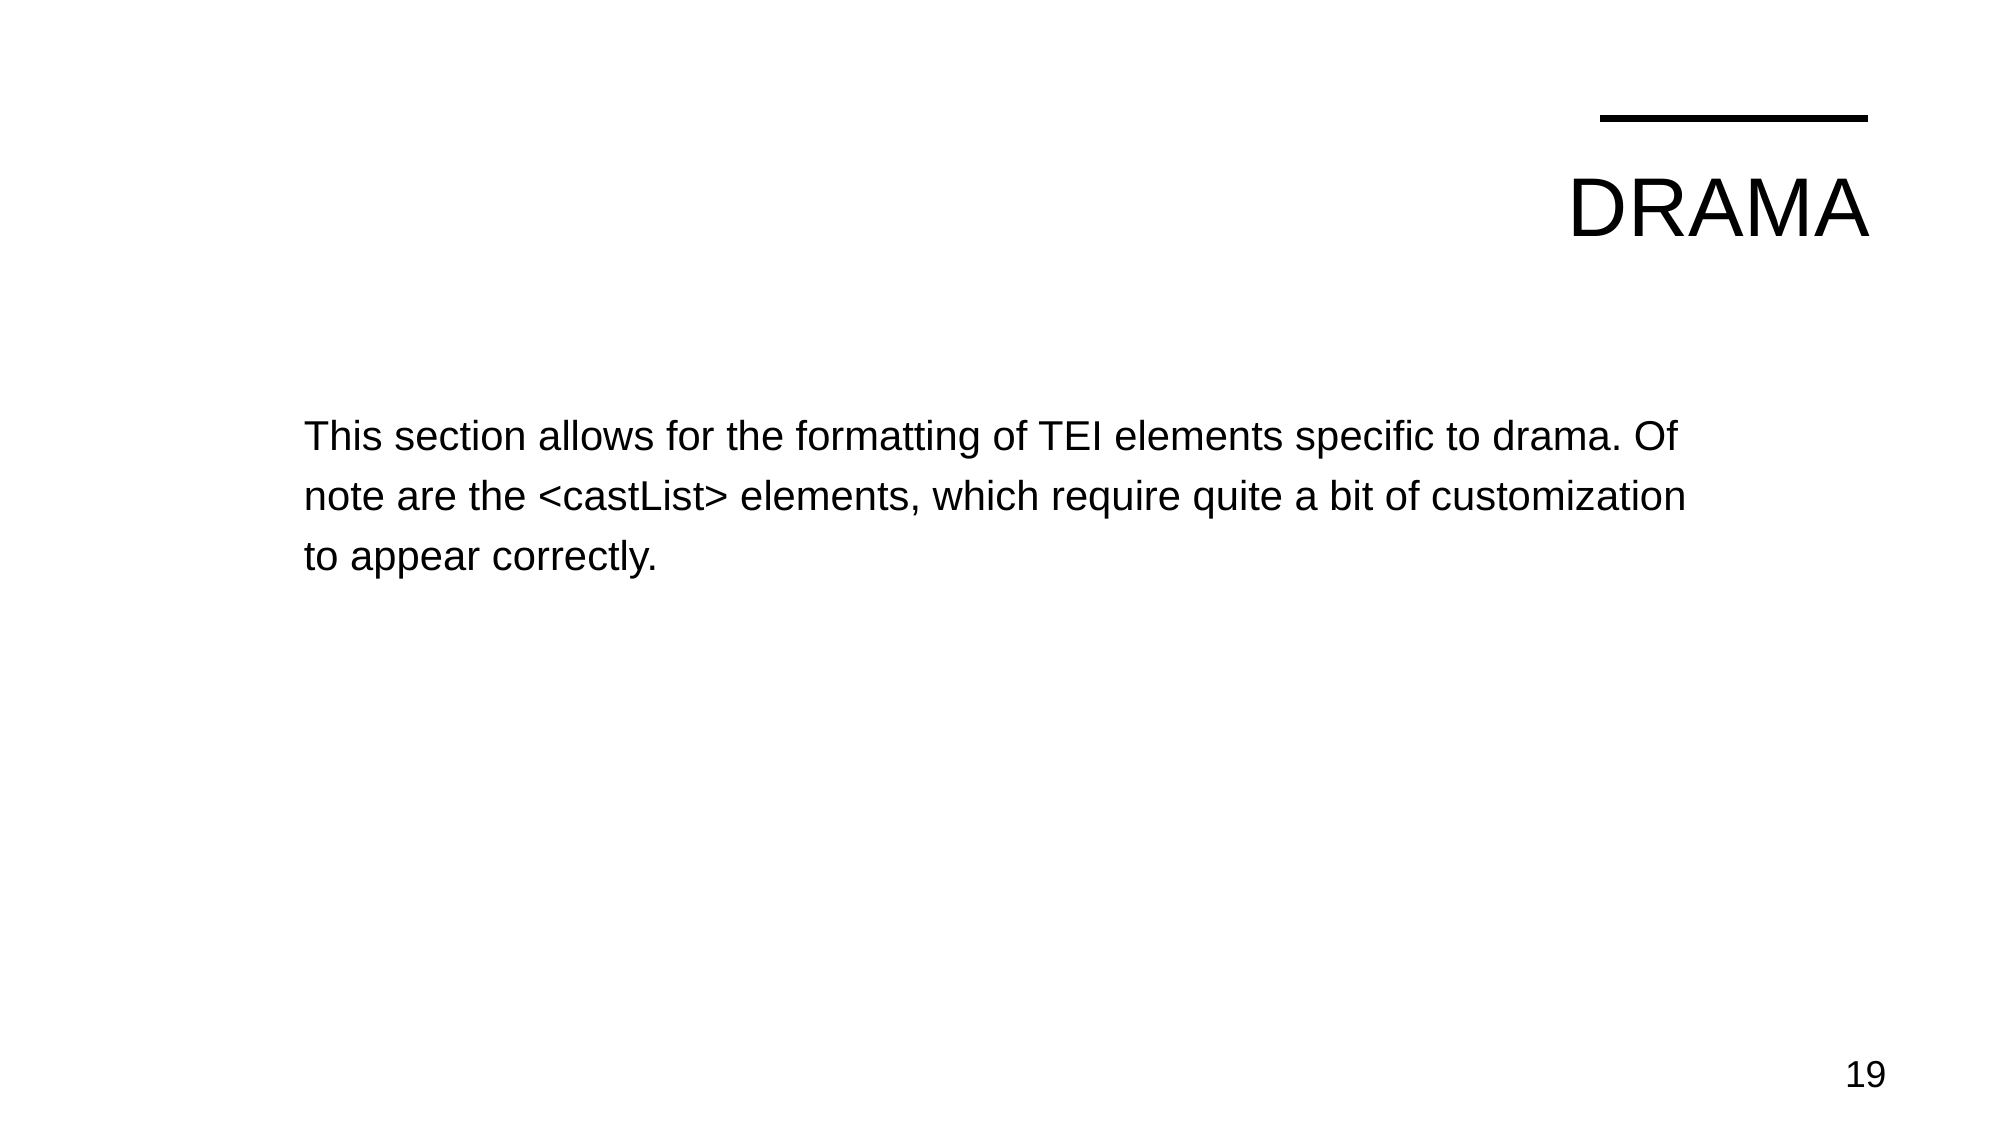

# Drama
This section allows for the formatting of TEI elements specific to drama. Of note are the <castList> elements, which require quite a bit of customization to appear correctly.
19